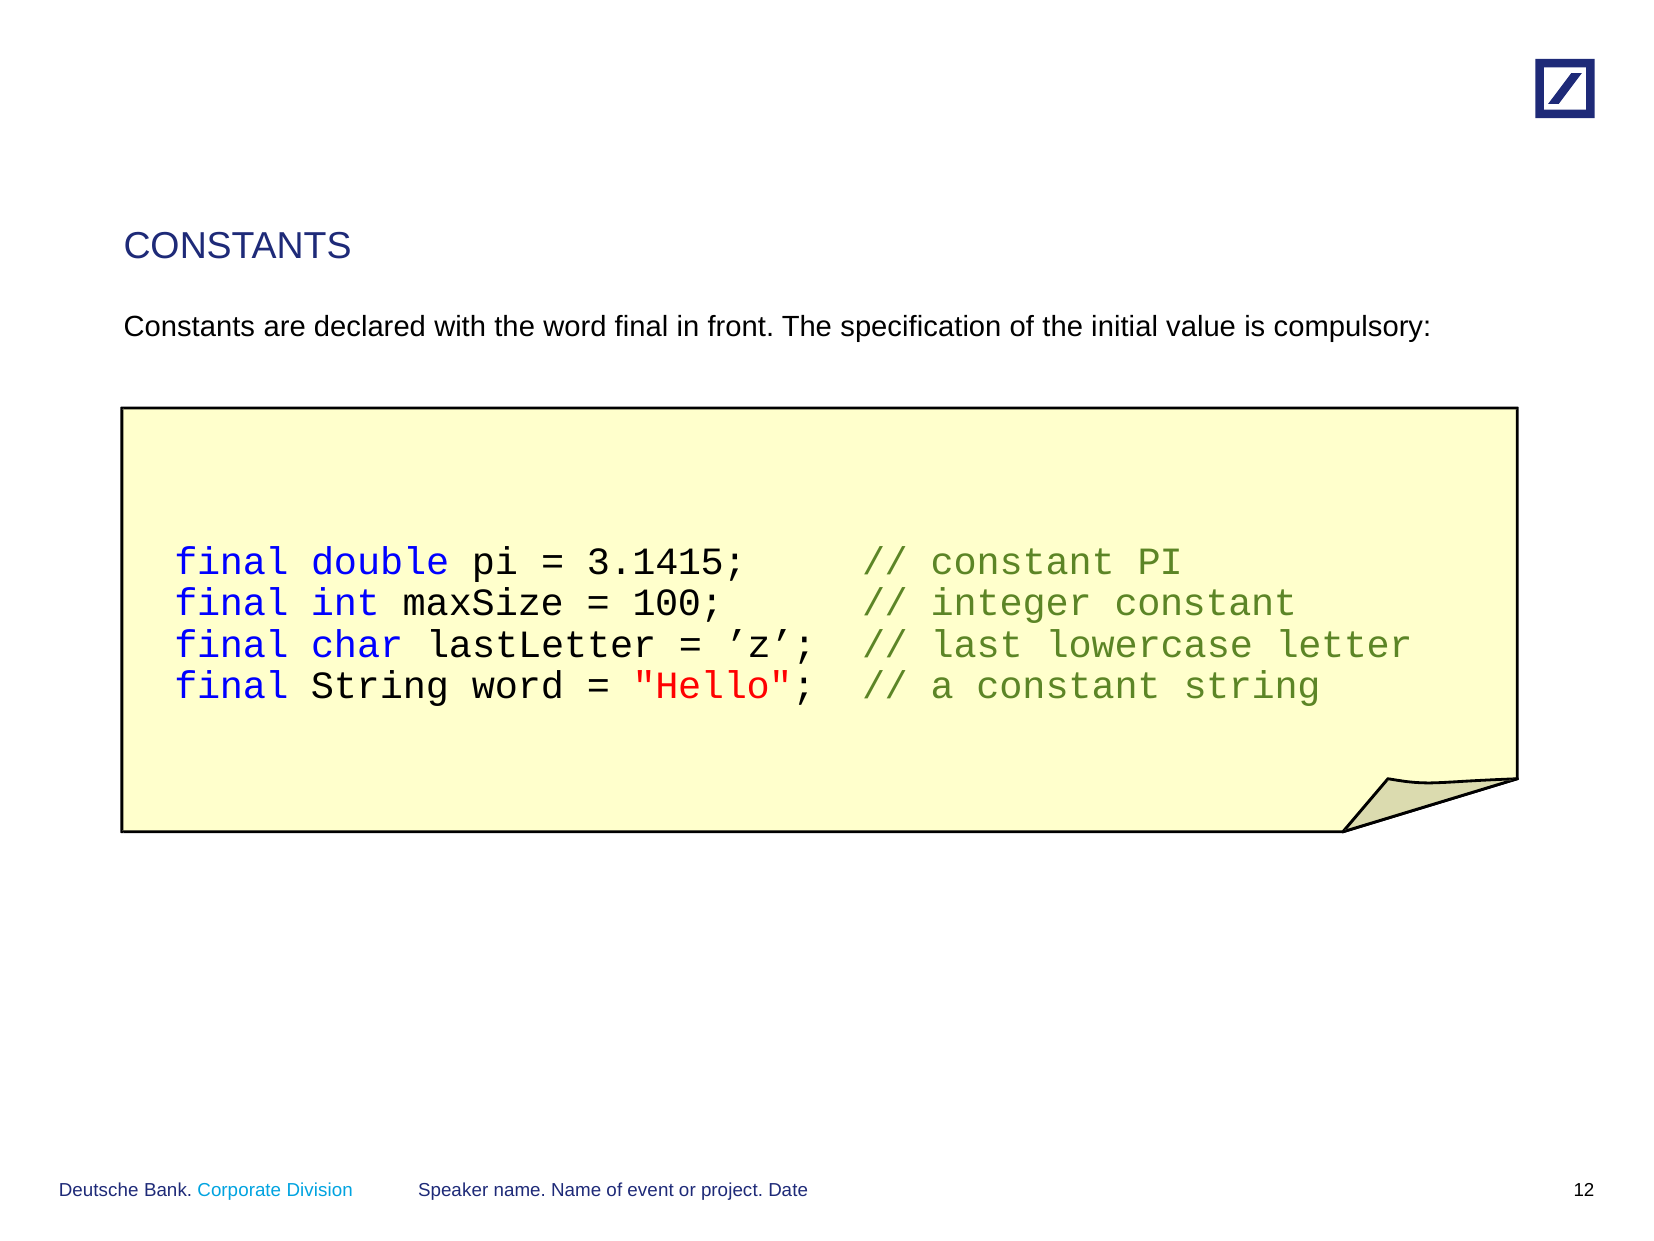

# CONSTANTS

Constants are declared with the word final in front. The specification of the initial value is compulsory:

| final | double pi = 3.1415; | // | constant PI |
| --- | --- | --- | --- |
| final | int maxSize = 100; | // | integer constant |
| final | char lastLetter = ’z’; | // | last lowercase letter |
| final | String word = "Hello"; | // | a constant string |
Speaker name. Name of event or project. Date
12